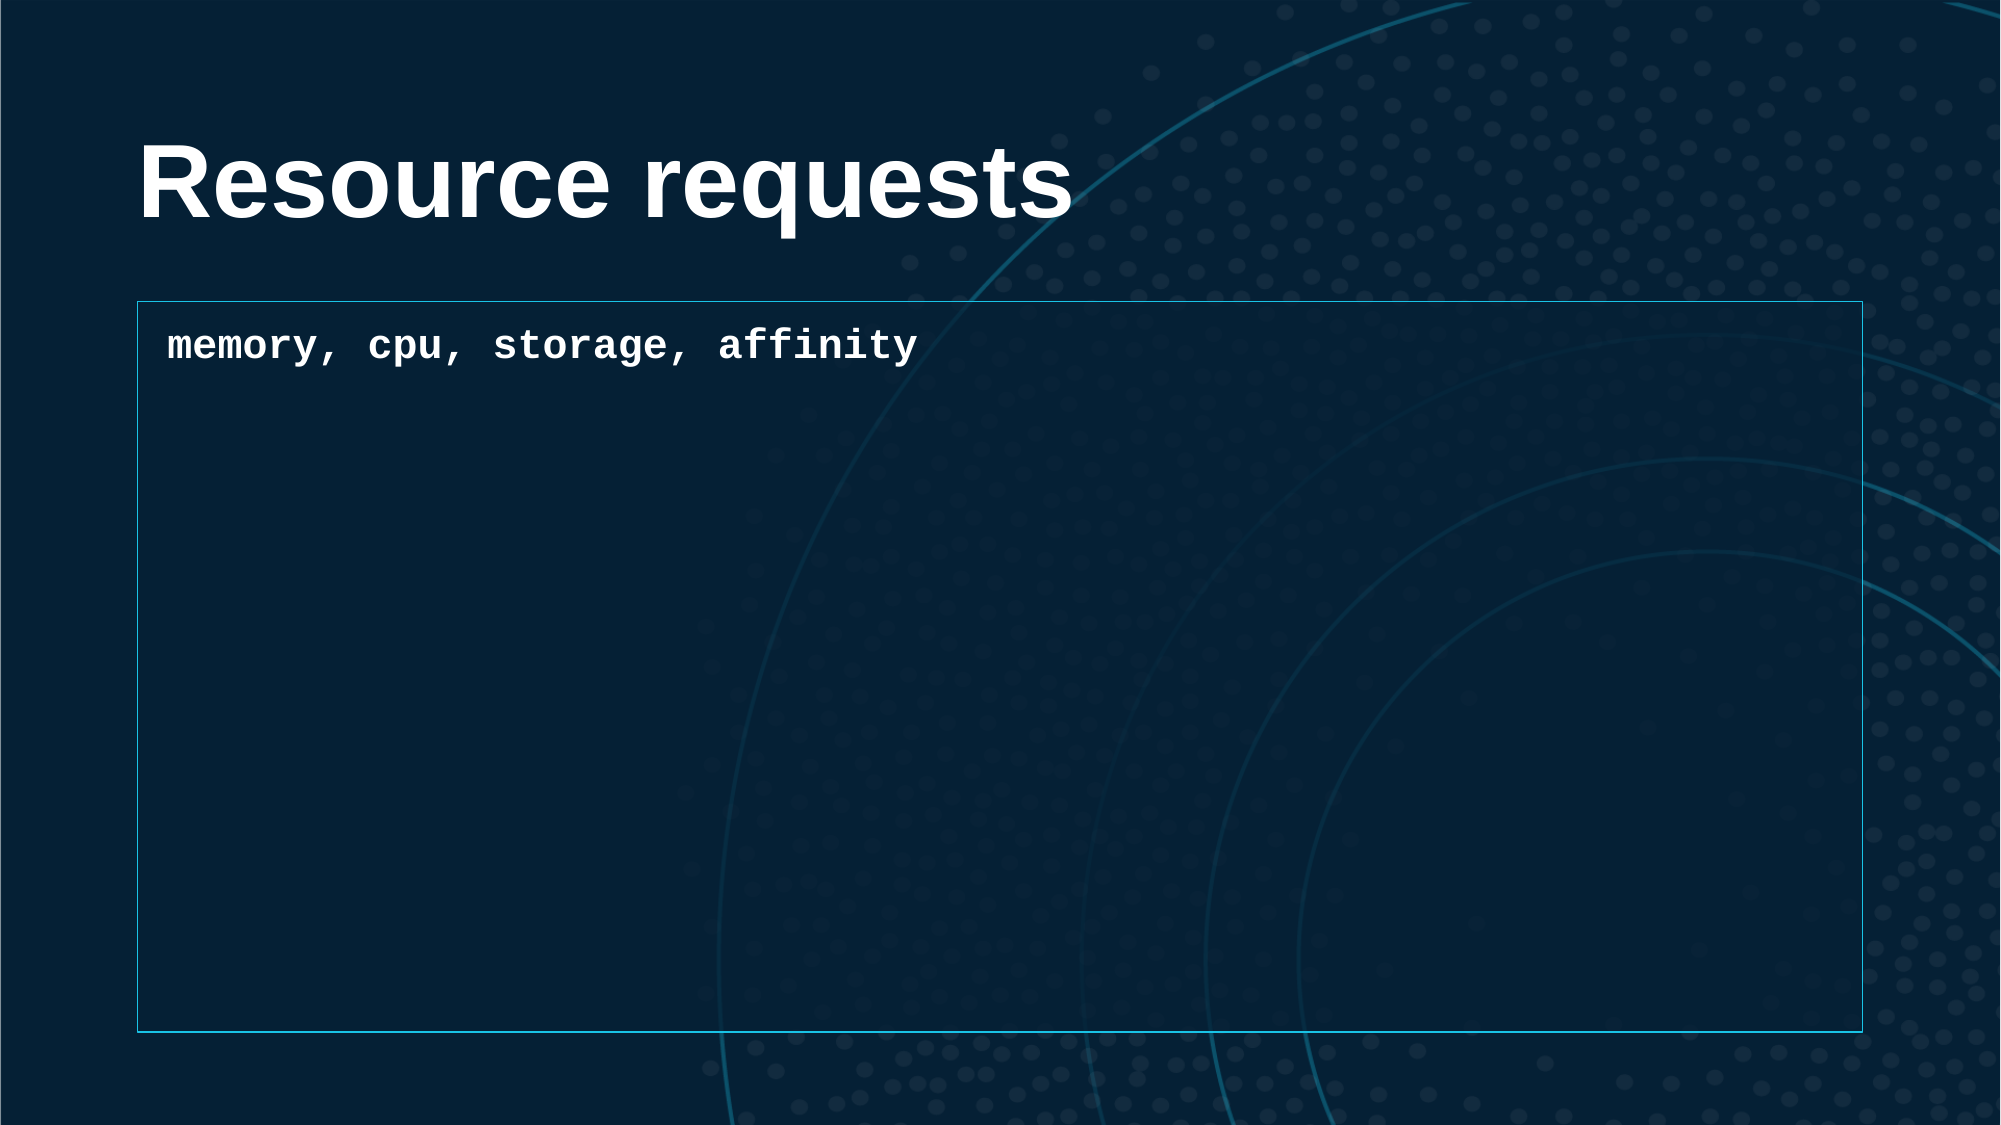

# Resource requests
memory, cpu, storage, affinity